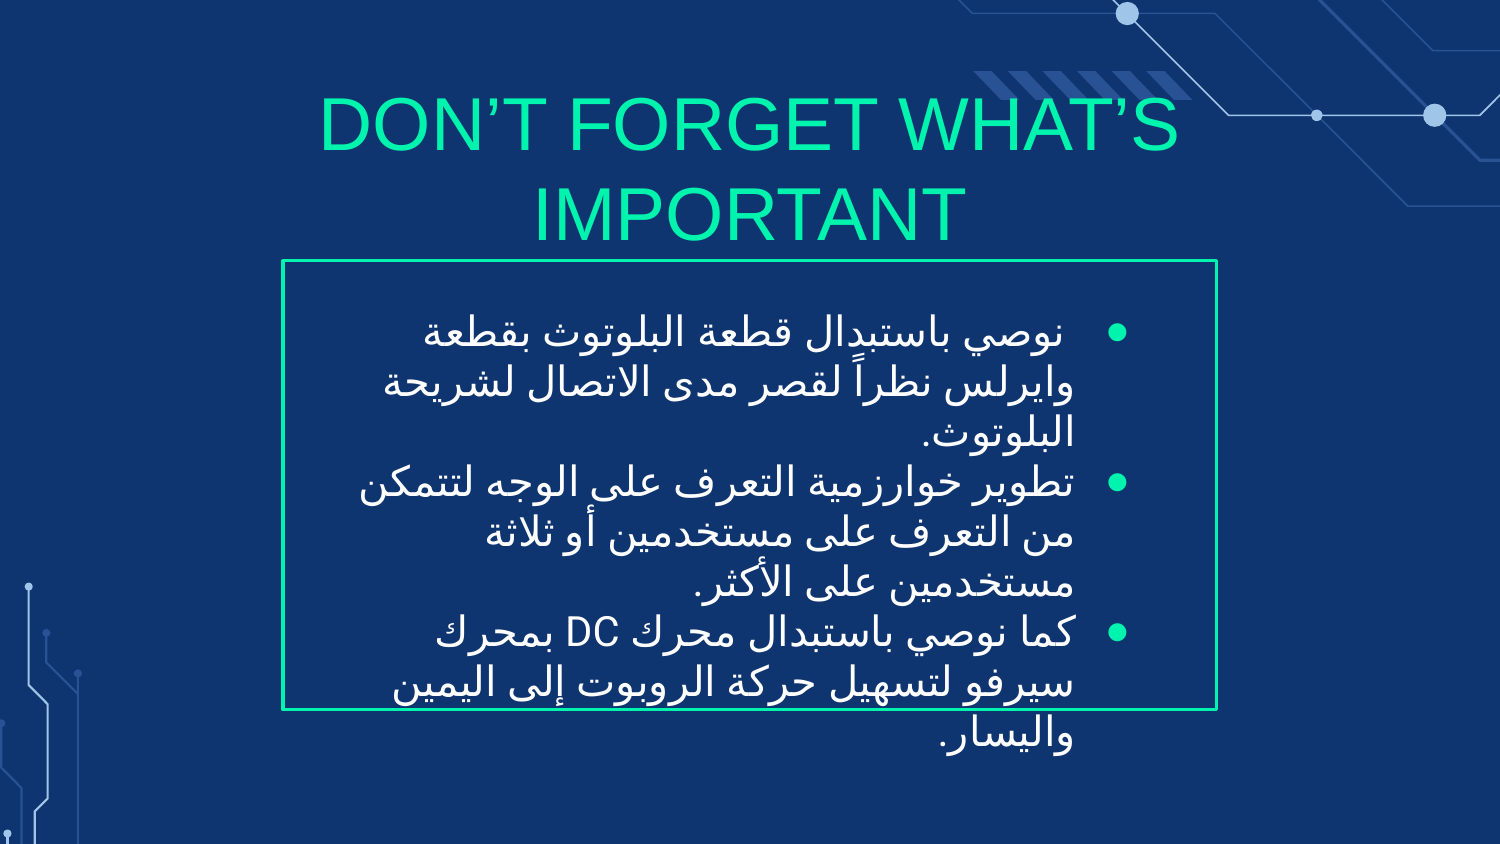

# DON’T FORGET WHAT’S IMPORTANT

 نوصي باستبدال قطعة البلوتوث بقطعة وايرلس نظراً لقصر مدى الاتصال لشريحة البلوتوث.
تطوير خوارزمية التعرف على الوجه لتتمكن من التعرف على مستخدمين أو ثلاثة مستخدمين على الأكثر.
كما نوصي باستبدال محرك DC بمحرك سيرفو لتسهيل حركة الروبوت إلى اليمين واليسار.